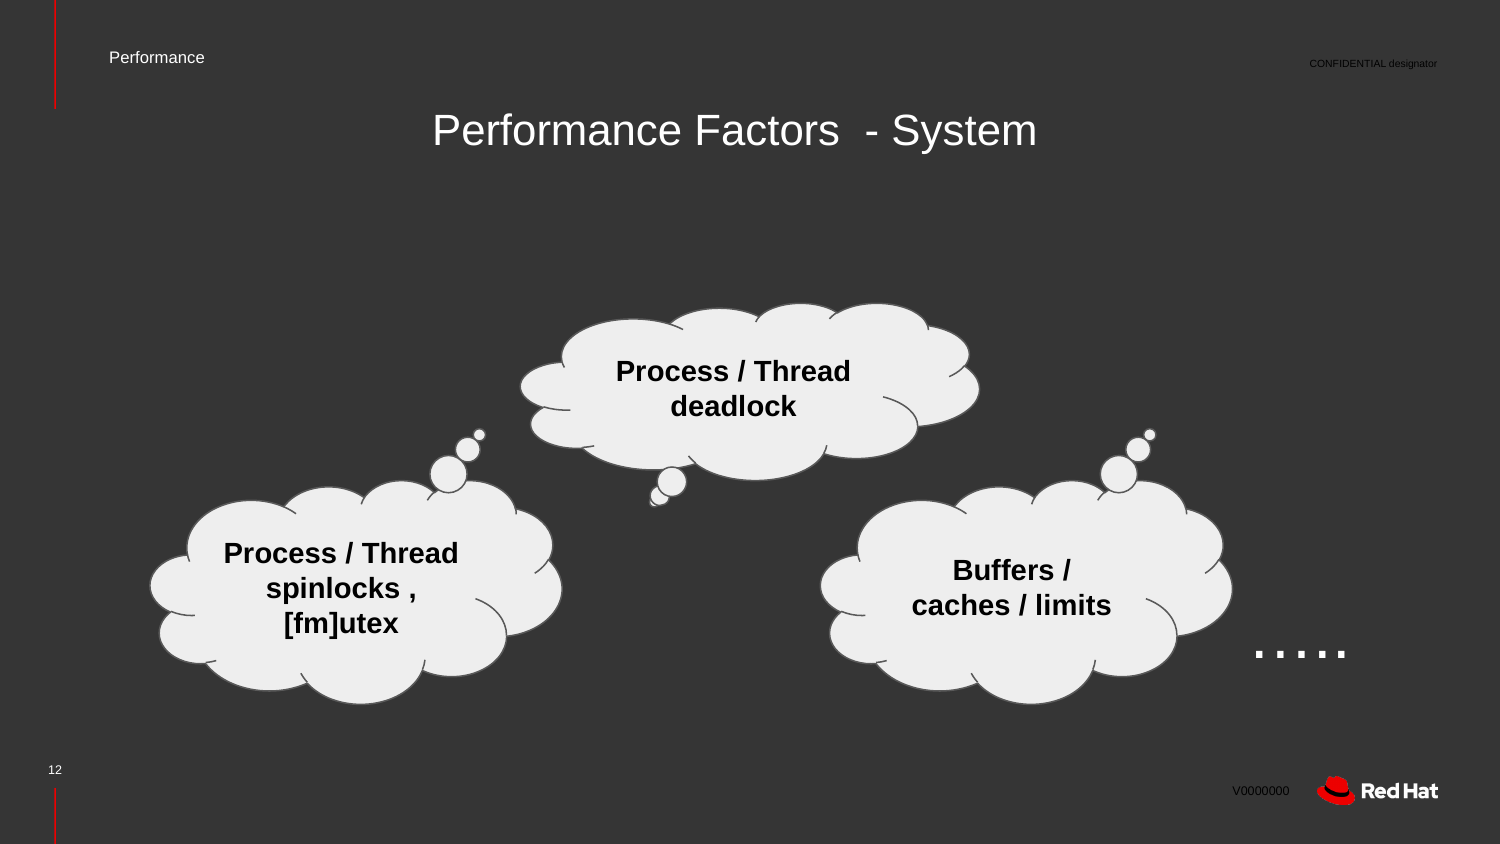

Performance
# Performance Factors  - System
Process / Thread deadlock
Process / Thread spinlocks , [fm]utex
Buffers / caches / limits
…..
12